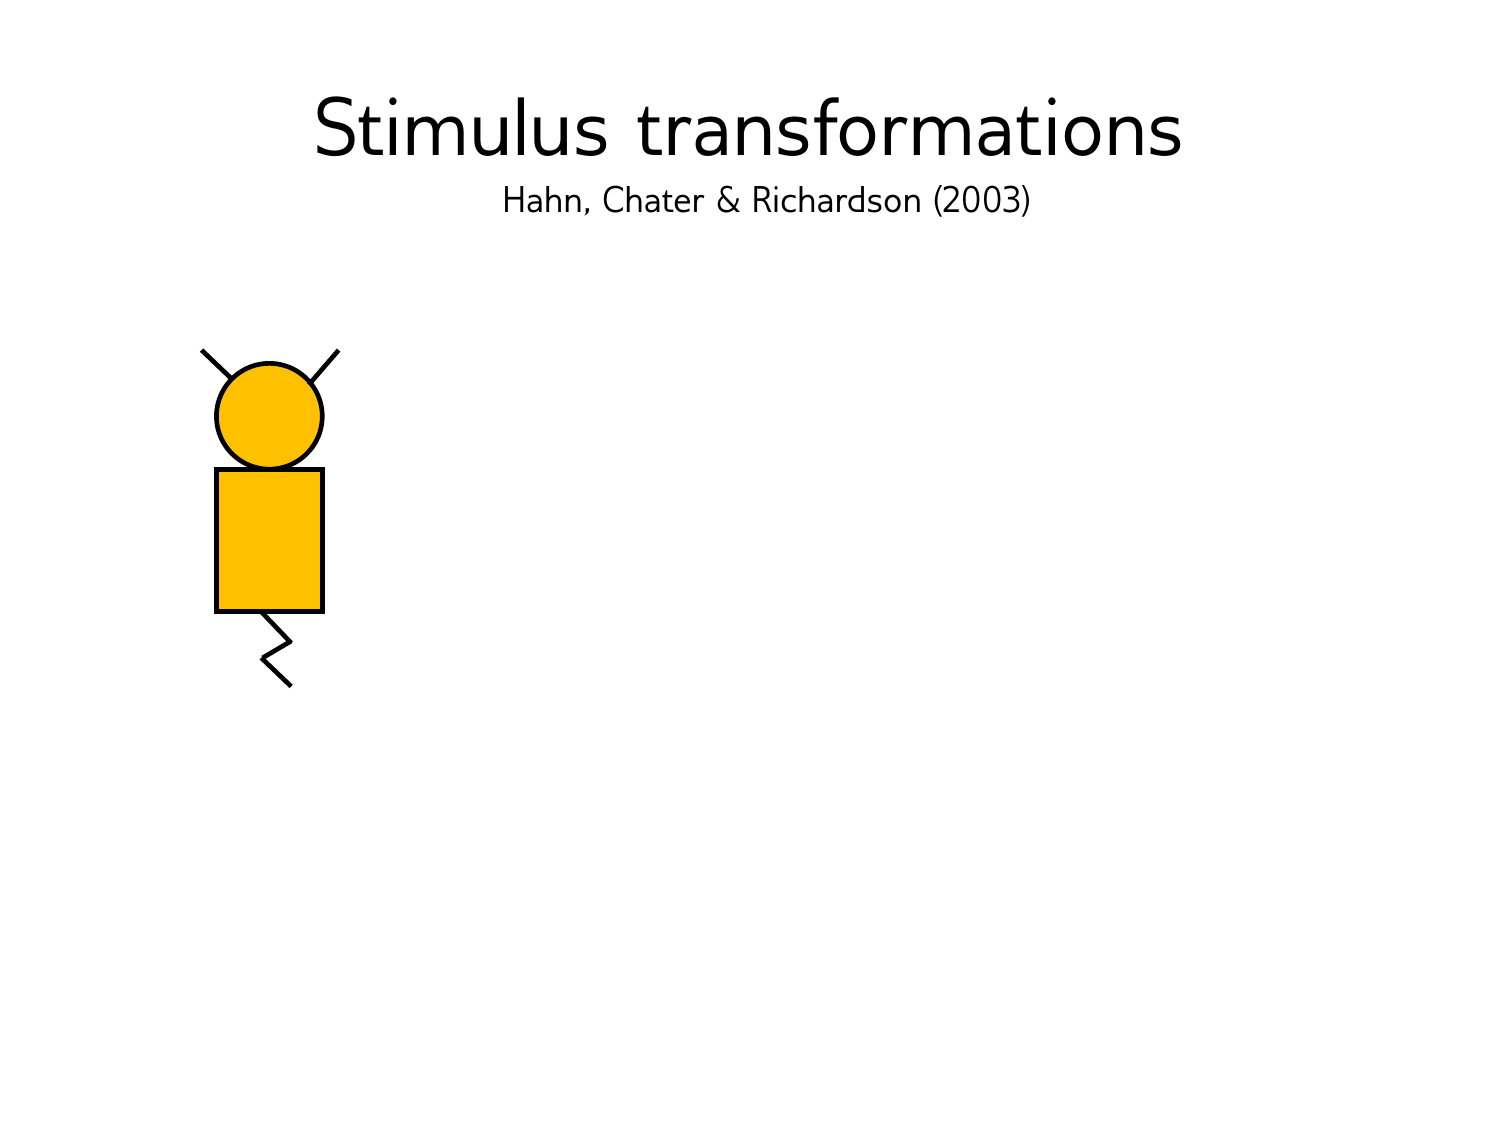

# Stimulus transformations
Hahn, Chater & Richardson (2003)